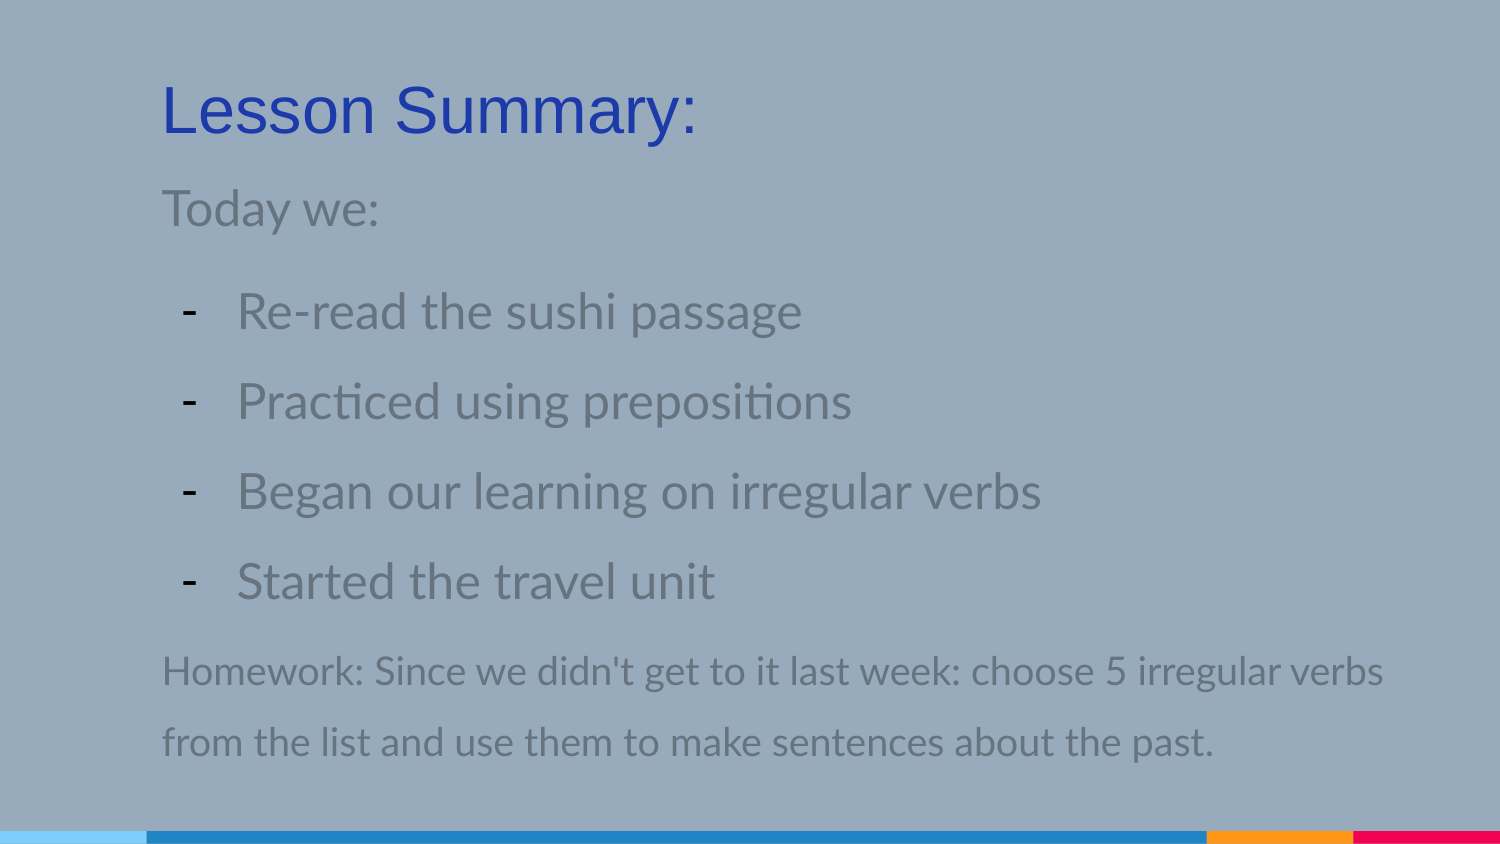

# Lesson Summary:
Today we:
Re-read the sushi passage
Practiced using prepositions
Began our learning on irregular verbs
Started the travel unit
Homework: Since we didn't get to it last week: choose 5 irregular verbs from the list and use them to make sentences about the past.
23